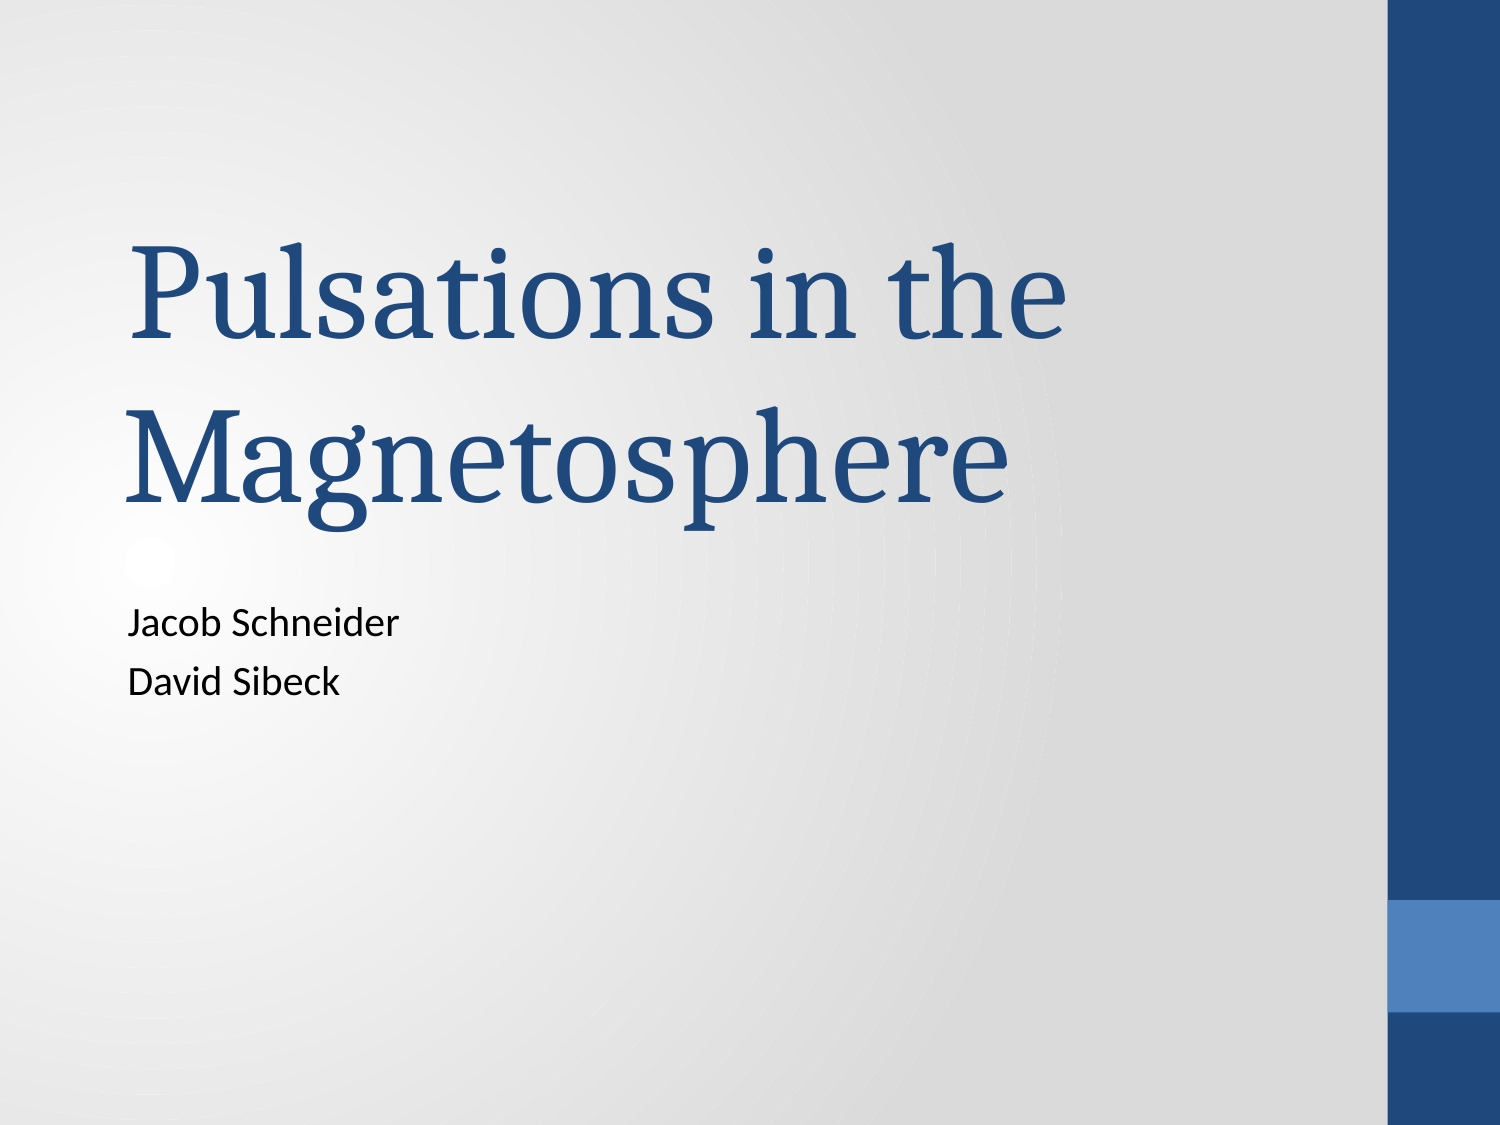

# Pulsations in the Magnetosphere
Jacob Schneider
David Sibeck